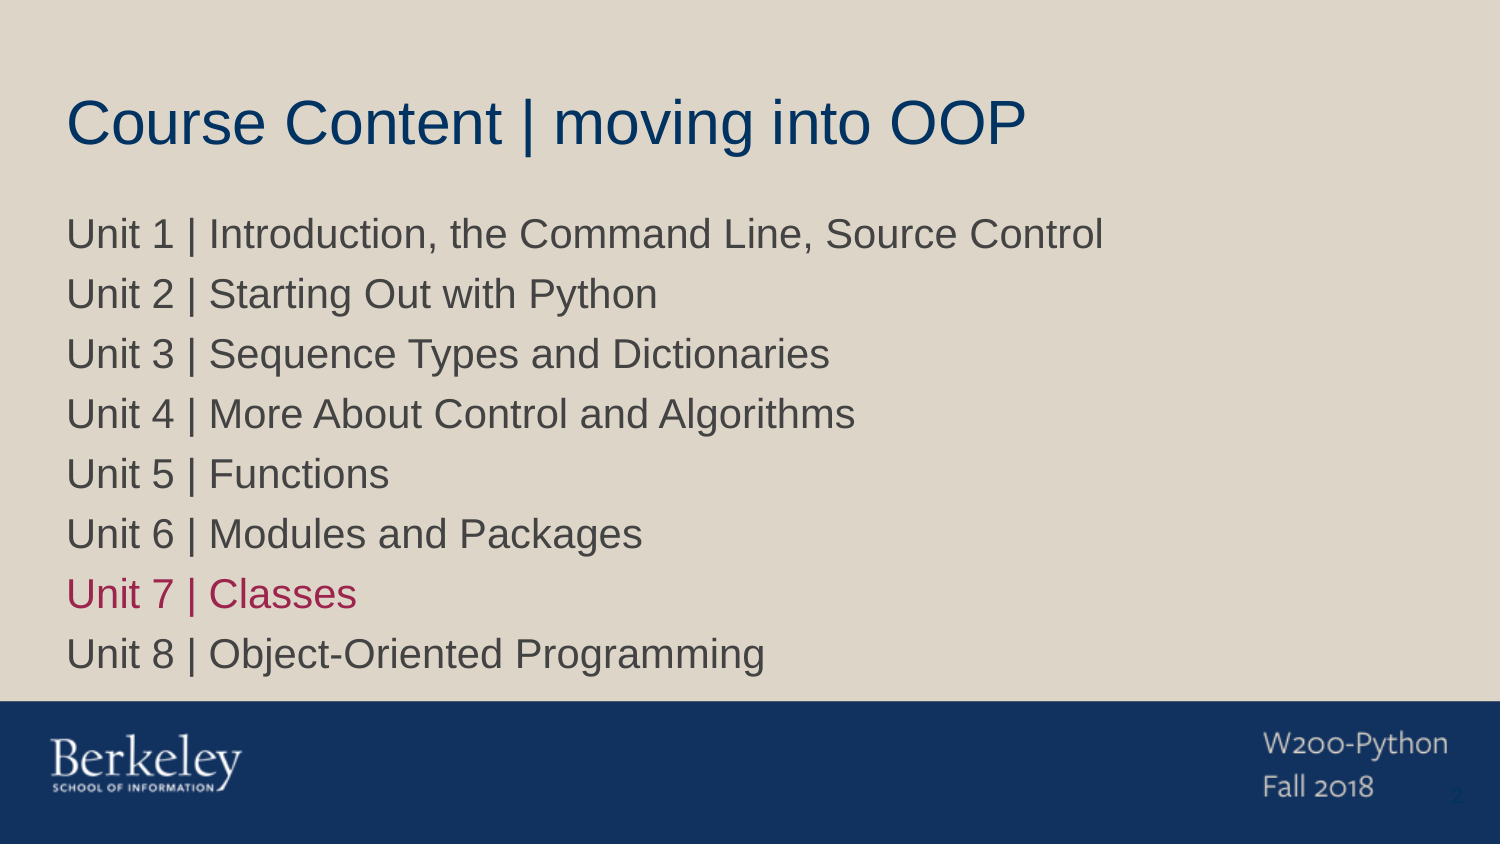

# Course Content | moving into OOP
Unit 1 | Introduction, the Command Line, Source Control
Unit 2 | Starting Out with Python
Unit 3 | Sequence Types and Dictionaries
Unit 4 | More About Control and Algorithms
Unit 5 | Functions
Unit 6 | Modules and Packages
Unit 7 | Classes
Unit 8 | Object-Oriented Programming